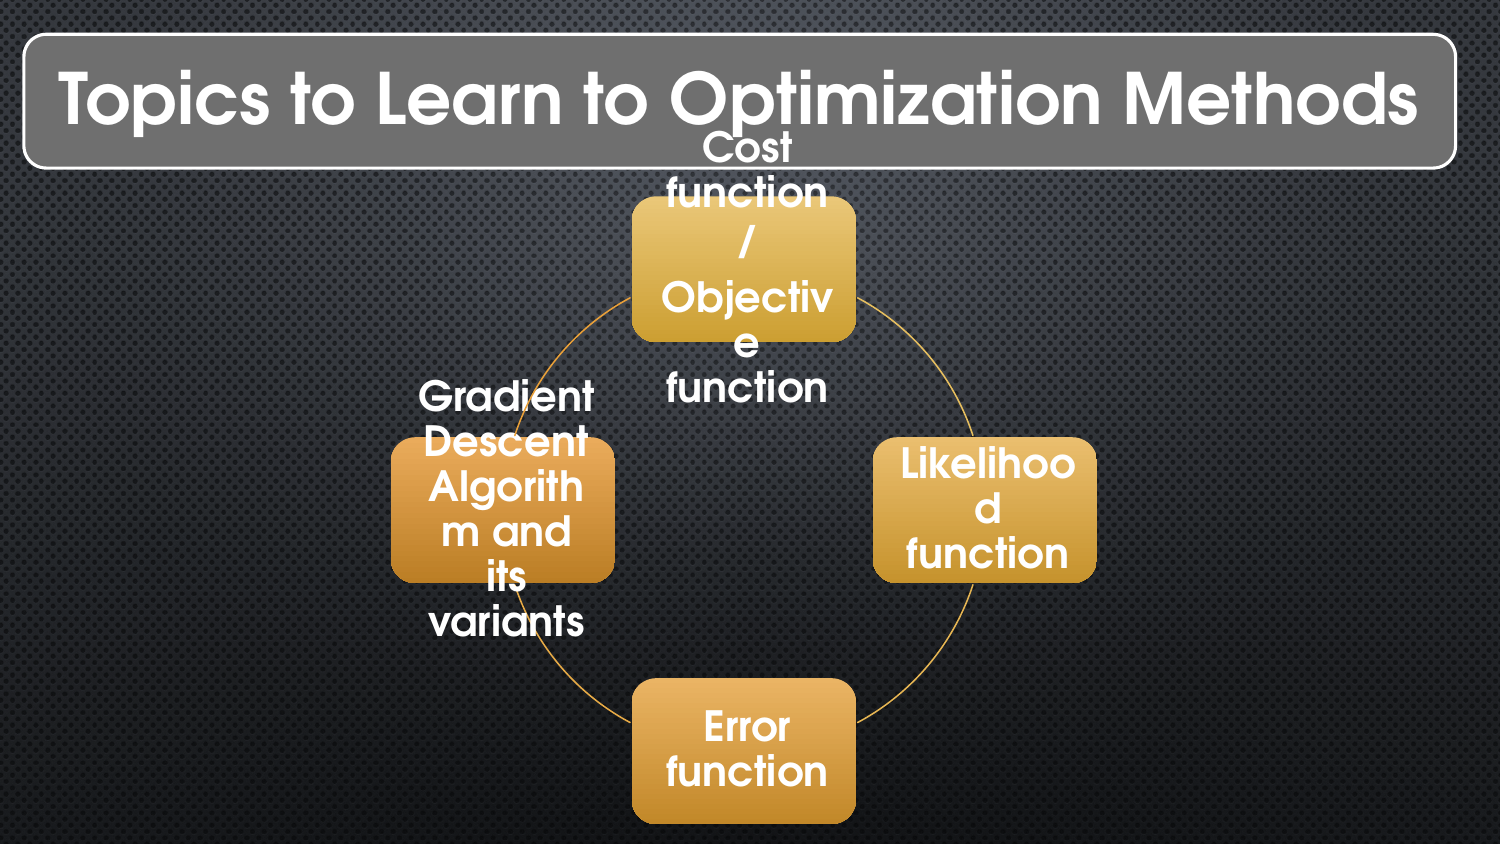

Topics to Learn to Optimization Methods
Cost function/
Objective function
Likelihood function
Error function
Gradient Descent Algorithm and its variants